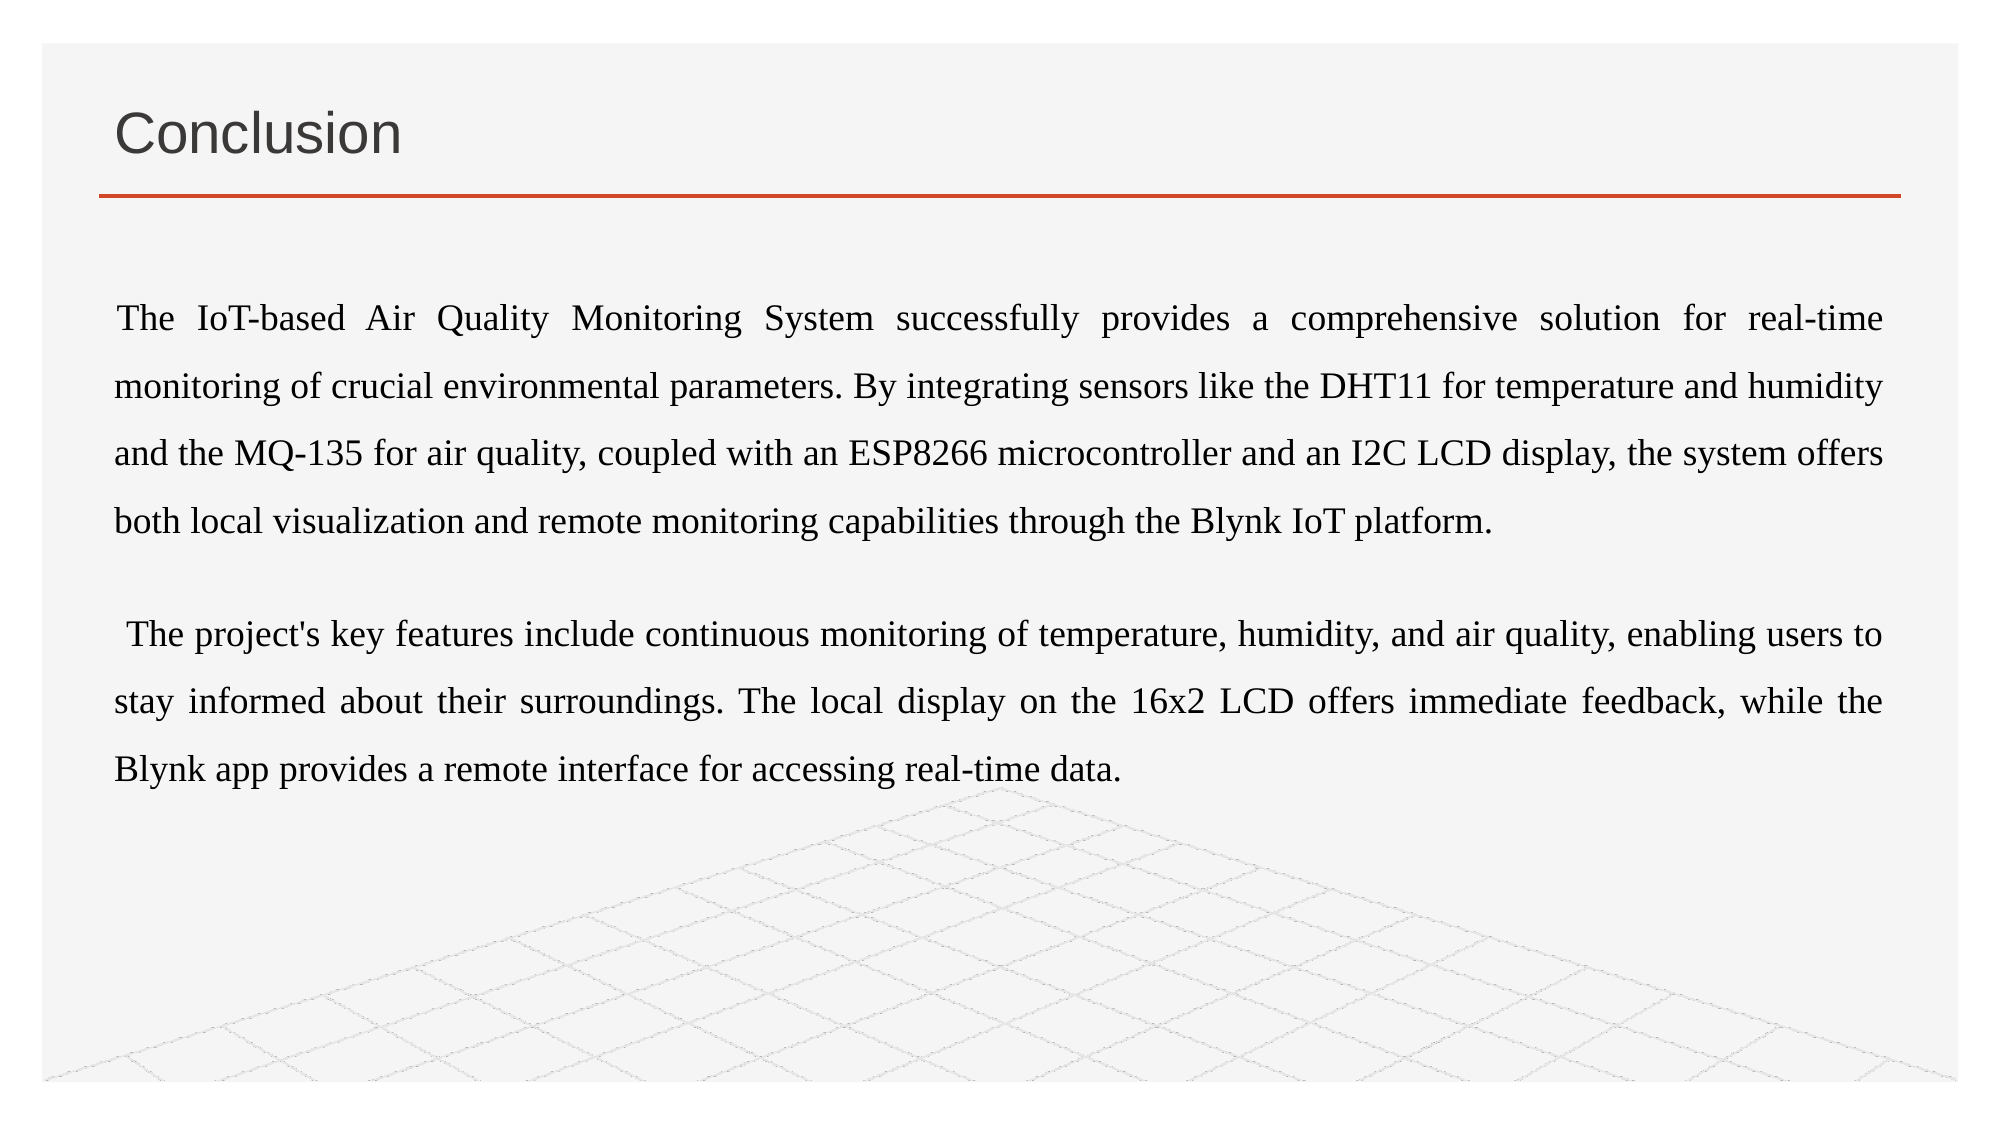

# Conclusion
The IoT-based Air Quality Monitoring System successfully provides a comprehensive solution for real-time monitoring of crucial environmental parameters. By integrating sensors like the DHT11 for temperature and humidity and the MQ-135 for air quality, coupled with an ESP8266 microcontroller and an I2C LCD display, the system offers both local visualization and remote monitoring capabilities through the Blynk IoT platform.
 The project's key features include continuous monitoring of temperature, humidity, and air quality, enabling users to stay informed about their surroundings. The local display on the 16x2 LCD offers immediate feedback, while the Blynk app provides a remote interface for accessing real-time data.